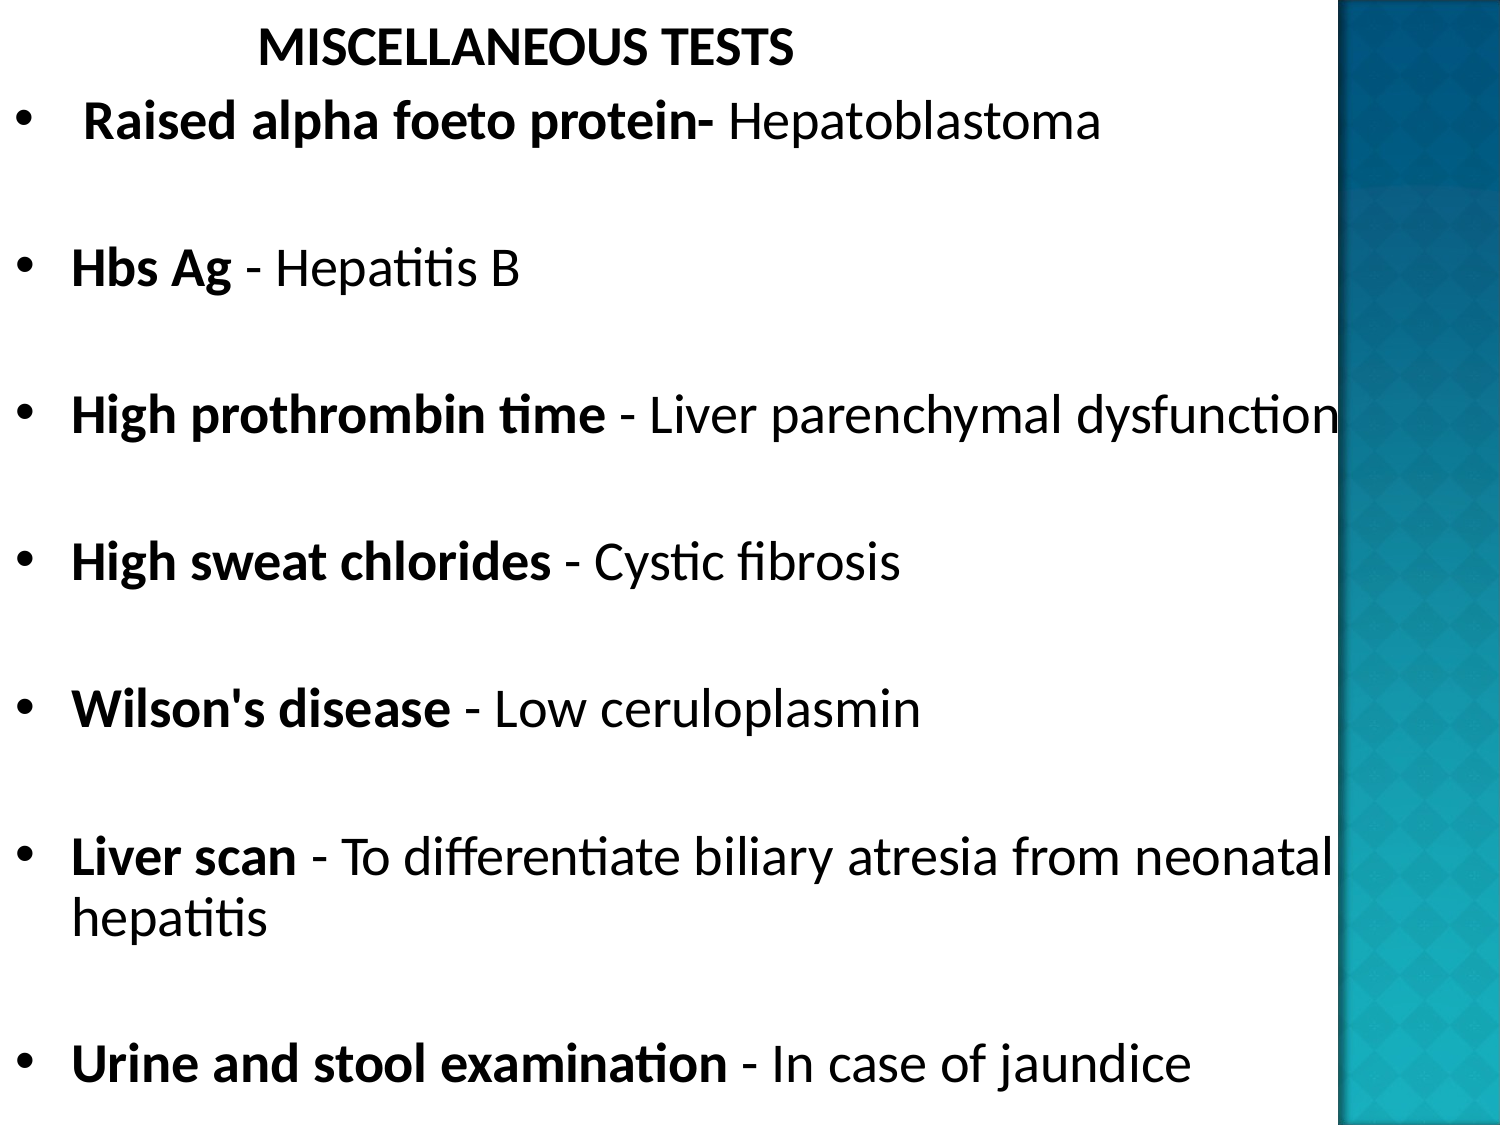

MISCELLANEOUS TESTS
Raised alpha foeto protein- Hepatoblastoma

Hbs Ag - Hepatitis B

High prothrombin time - Liver parenchymal dysfunction

High sweat chlorides - Cystic fibrosis

Wilson's disease - Low ceruloplasmin

Liver scan - To differentiate biliary atresia from neonatal  hepatitis

Urine and stool examination - In case of jaundice